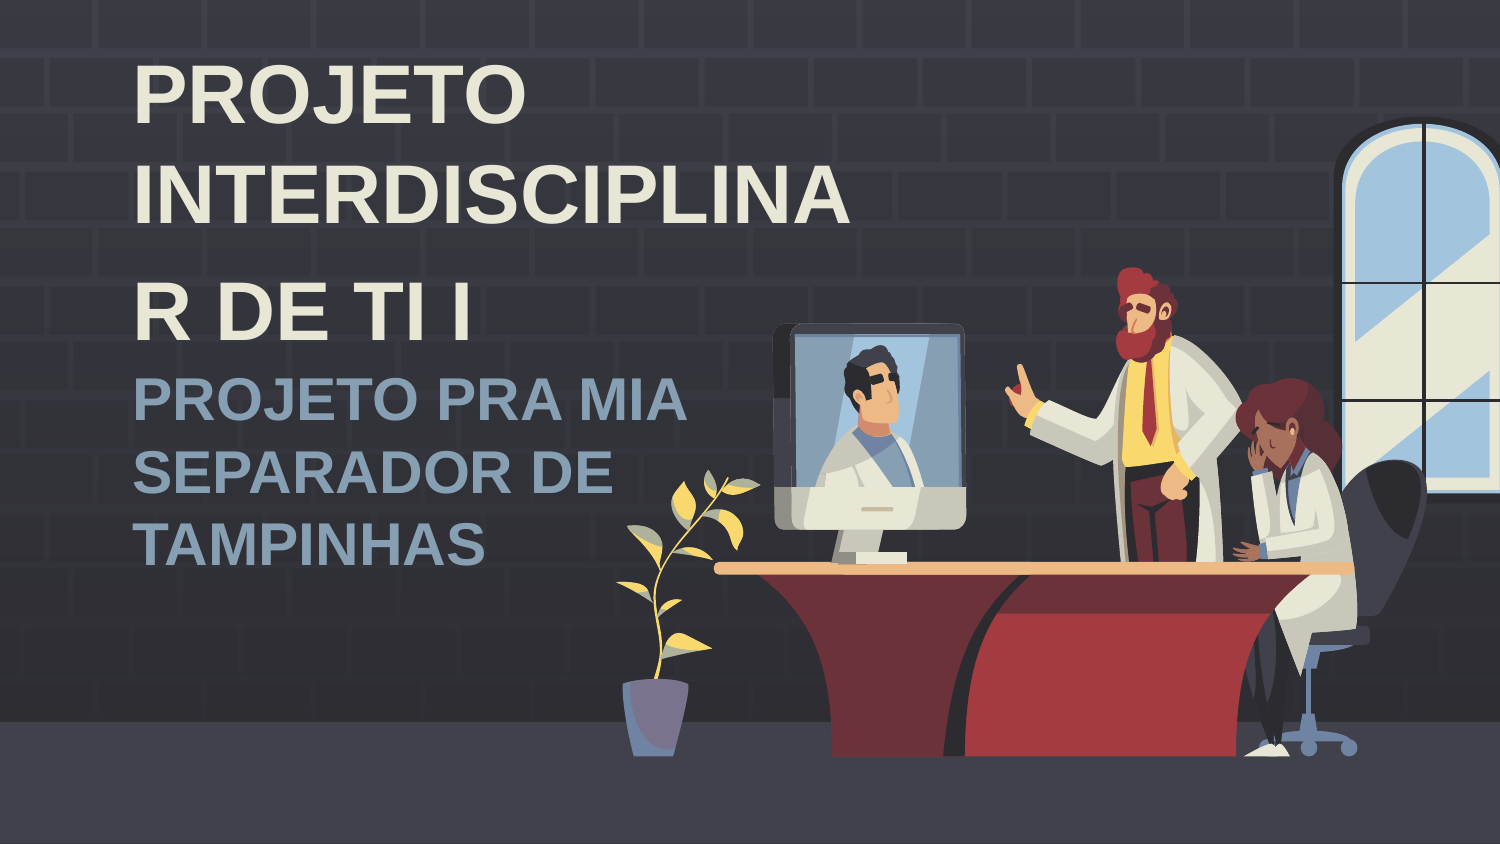

# PROJETO INTERDISCIPLINAR DE TI I
PROJETO PRA MIA SEPARADOR DE TAMPINHAS